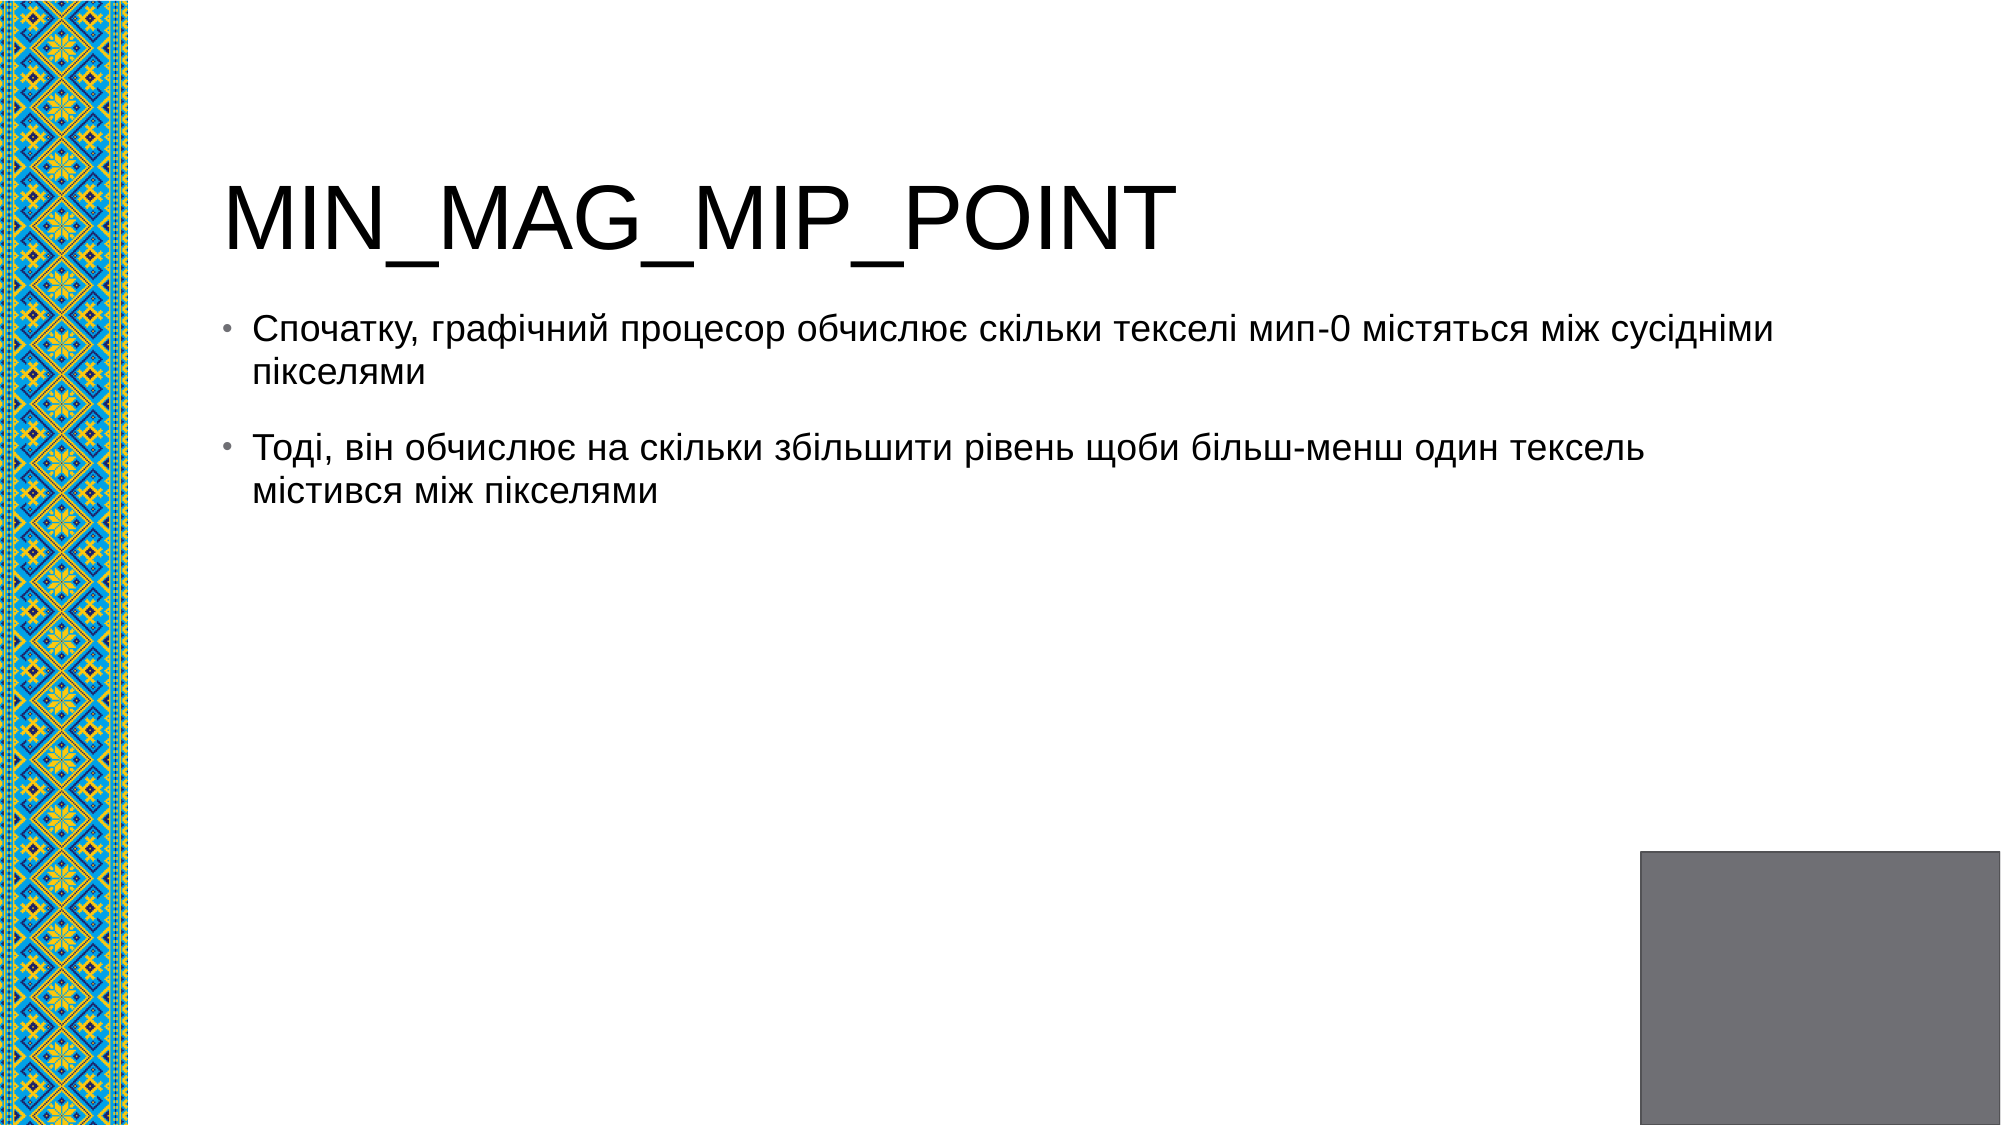

# MIN_MAG_MIP_POINT
Спочатку, графічний процесор обчислює скільки текселі мип-0 містяться між сусідніми пікселями
Тоді, він обчислює на скільки збільшити рівень щоби більш-менш один тексель містився між пікселями